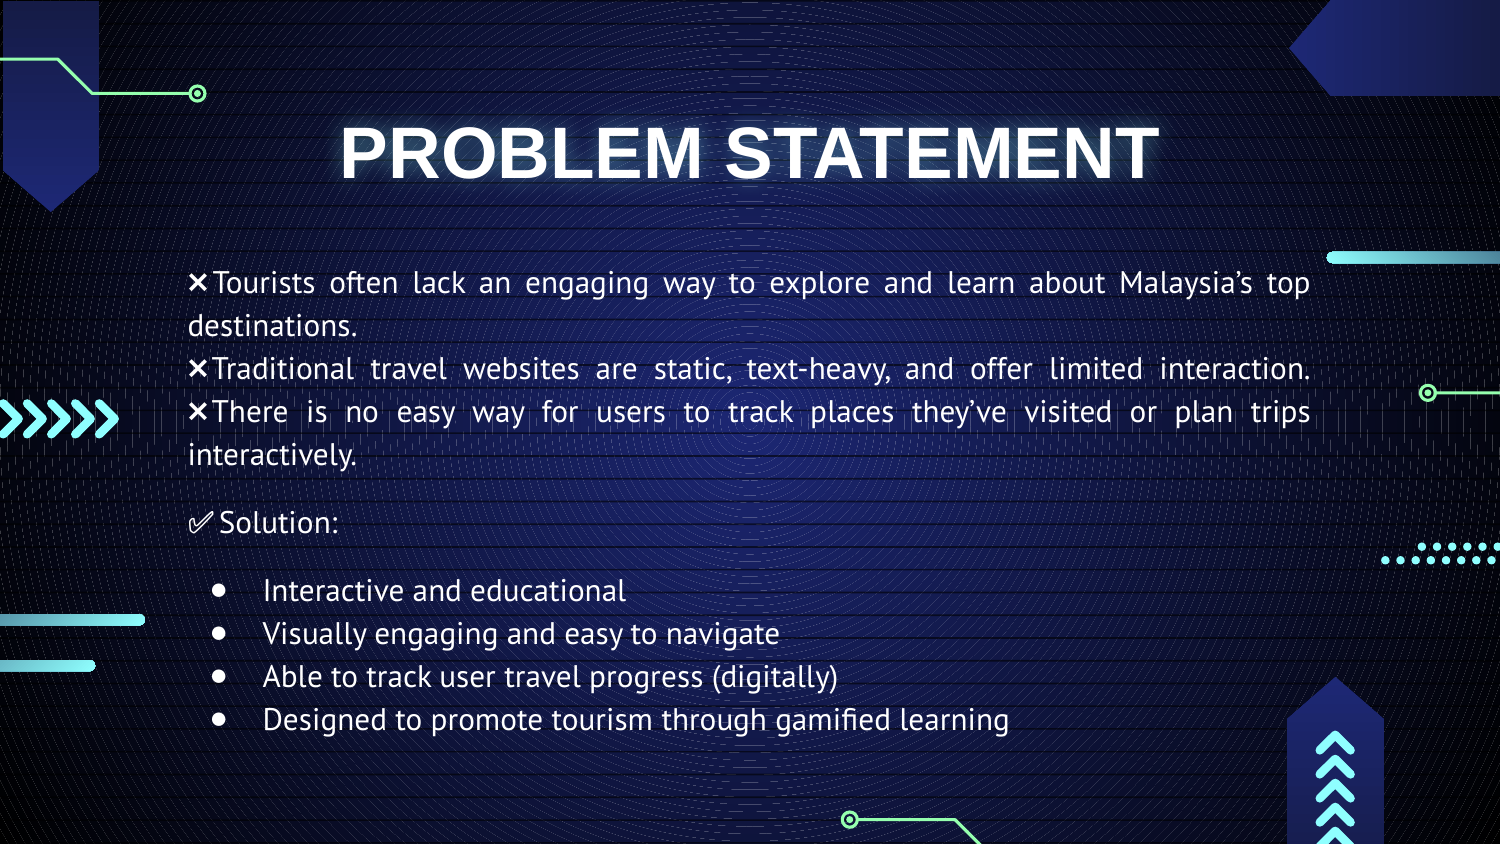

# PROBLEM STATEMENT
❌ Tourists often lack an engaging way to explore and learn about Malaysia’s top destinations.
❌ Traditional travel websites are static, text-heavy, and offer limited interaction.
❌ There is no easy way for users to track places they’ve visited or plan trips interactively.
✅ Solution:
Interactive and educational
Visually engaging and easy to navigate
Able to track user travel progress (digitally)
Designed to promote tourism through gamified learning